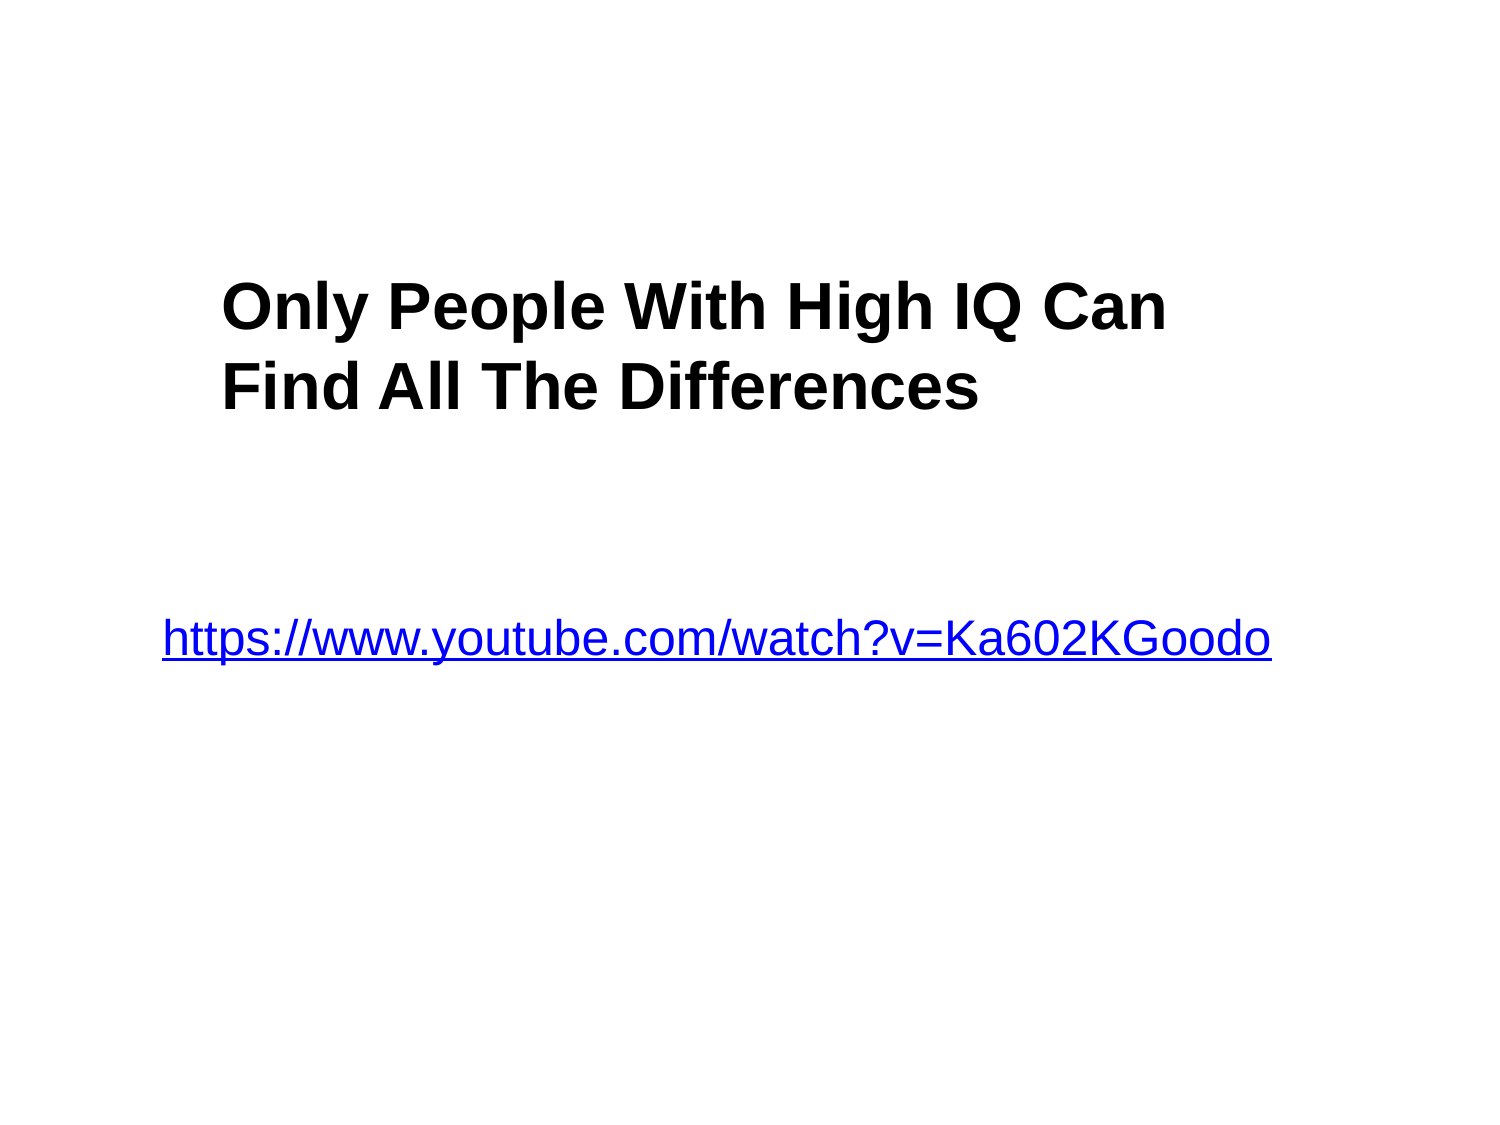

Only People With High IQ Can Find All The Differences
https://www.youtube.com/watch?v=Ka602KGoodo